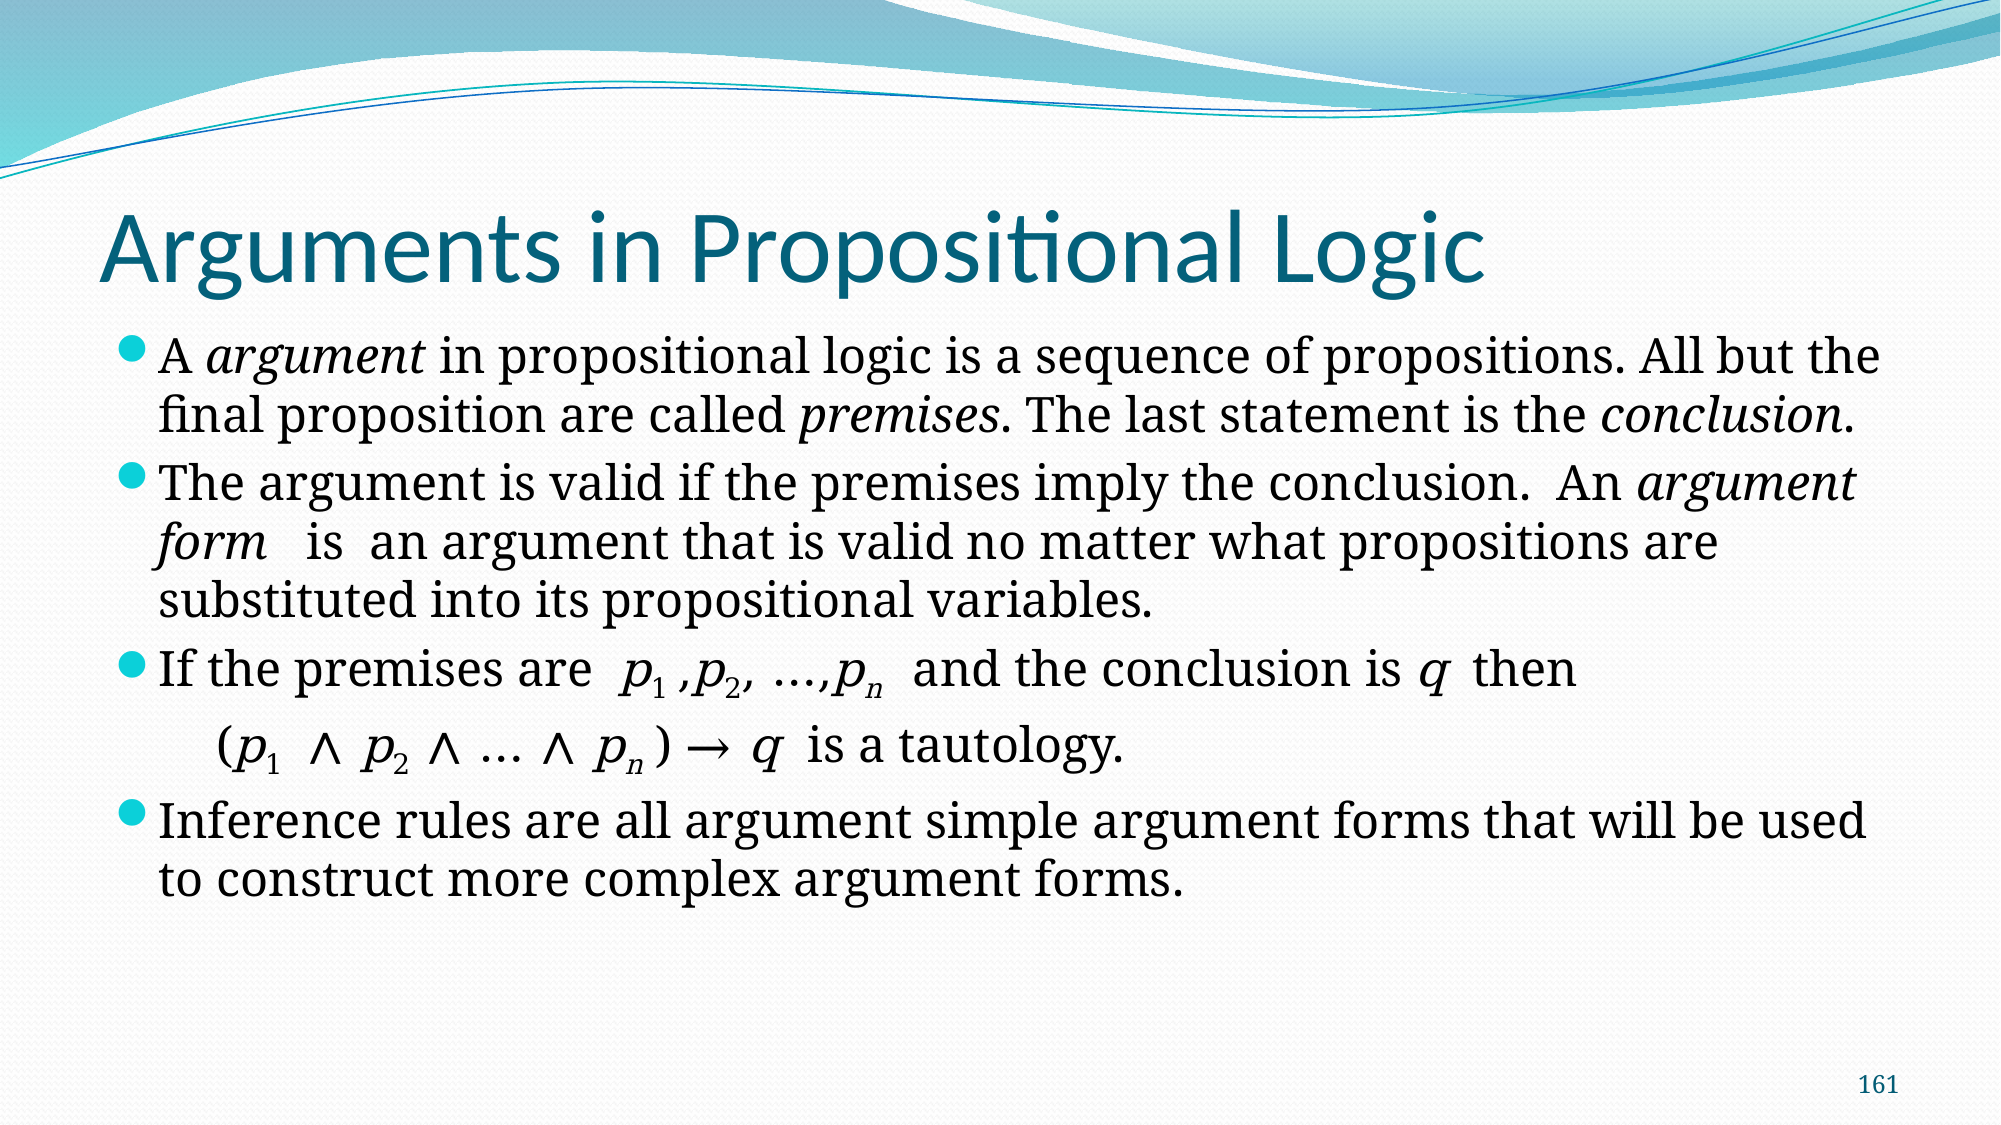

# Arguments in Propositional Logic
A argument in propositional logic is a sequence of propositions. All but the final proposition are called premises. The last statement is the conclusion.
The argument is valid if the premises imply the conclusion.  An argument form   is  an argument that is valid no matter what propositions are substituted into its propositional variables.
If the premises are  p1 ,p2, …,pn  and the conclusion is q  then
        (p1  ∧ p2 ∧ … ∧ pn ) → q  is a tautology.
Inference rules are all argument simple argument forms that will be used to construct more complex argument forms.

161